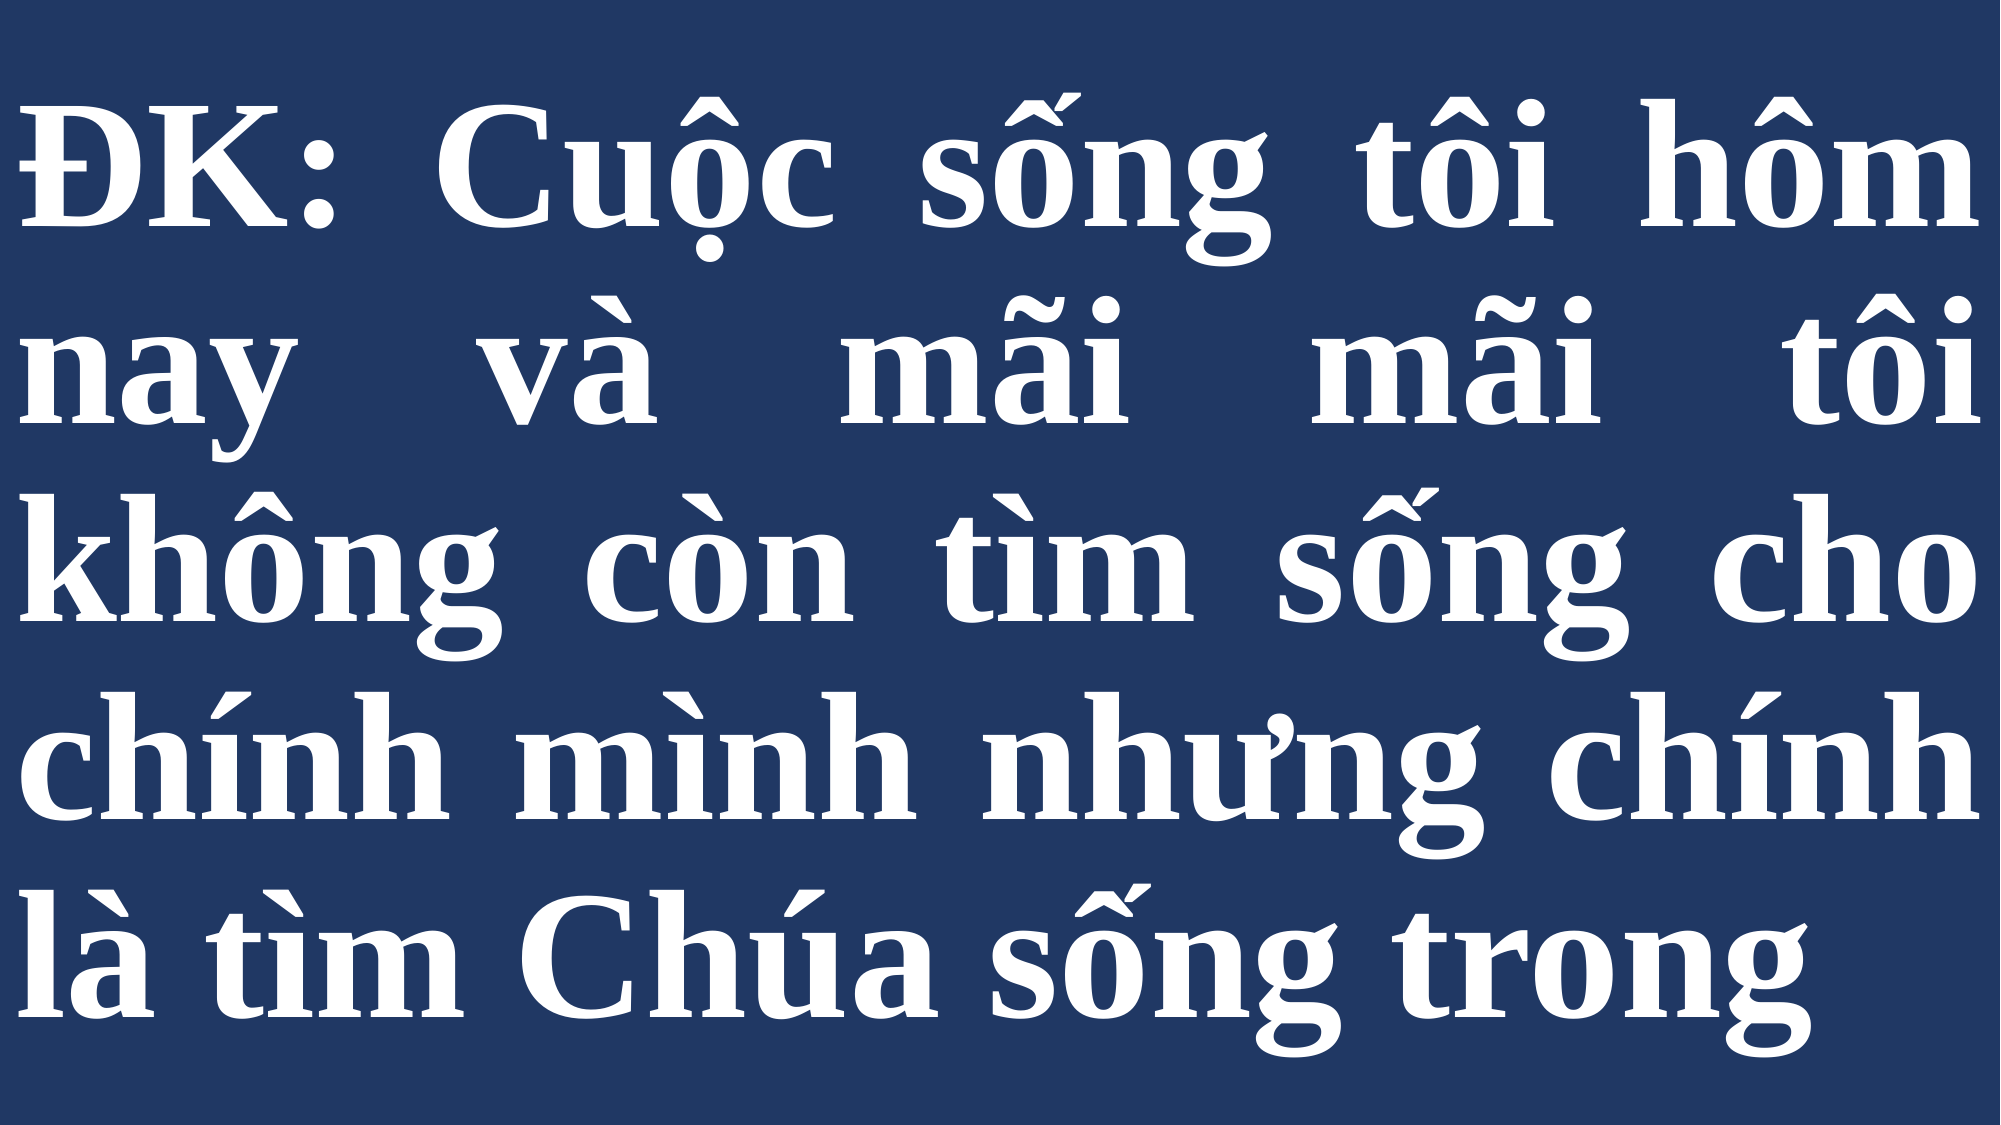

# ĐK: Cuộc sống tôi hôm nay và mãi mãi tôi không còn tìm sống cho chính mình nhưng chính là tìm Chúa sống trong